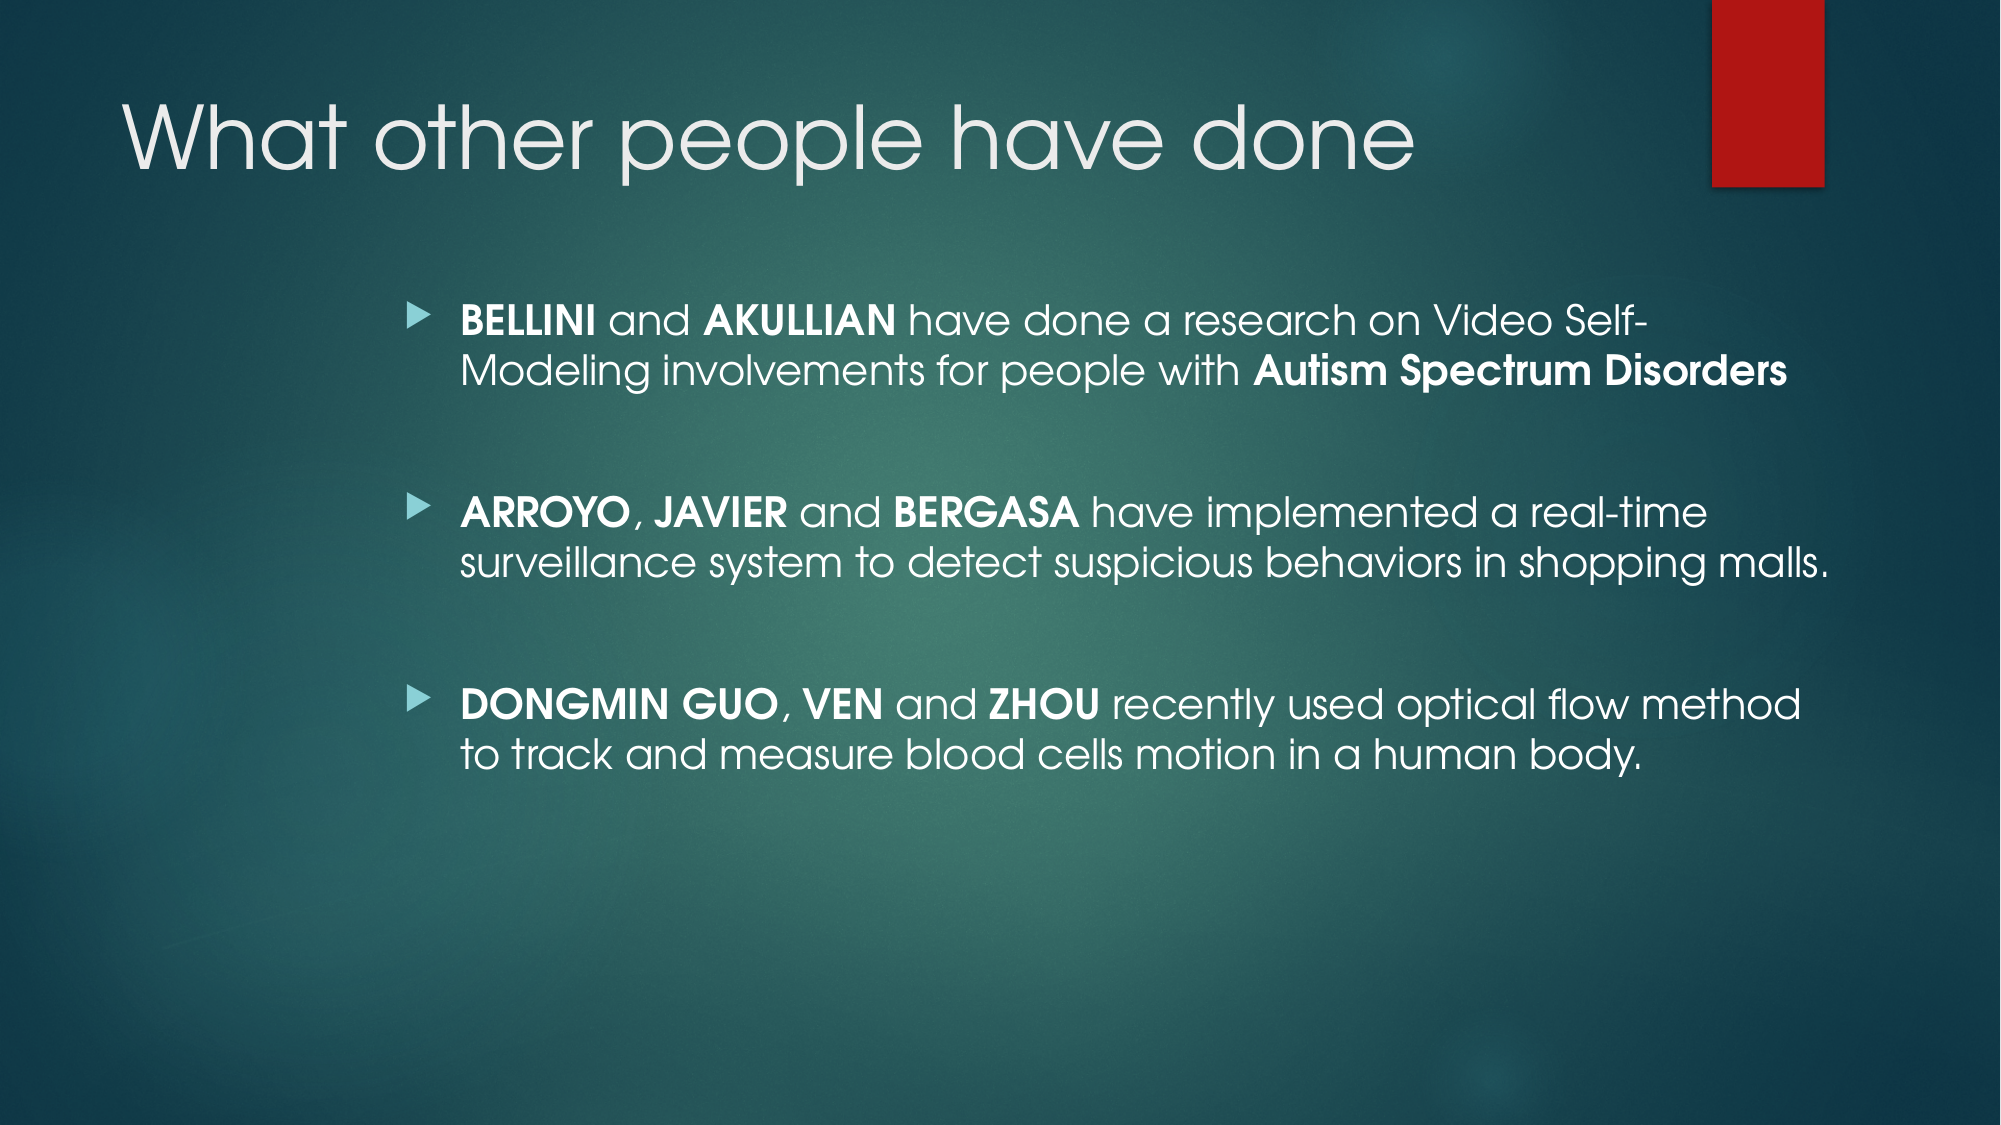

# What other people have done
BELLINI and AKULLIAN have done a research on Video Self-Modeling involvements for people with Autism Spectrum Disorders

ARROYO, JAVIER and BERGASA have implemented a real-time surveillance system to detect suspicious behaviors in shopping malls.

DONGMIN GUO, VEN and ZHOU recently used optical flow method to track and measure blood cells motion in a human body.